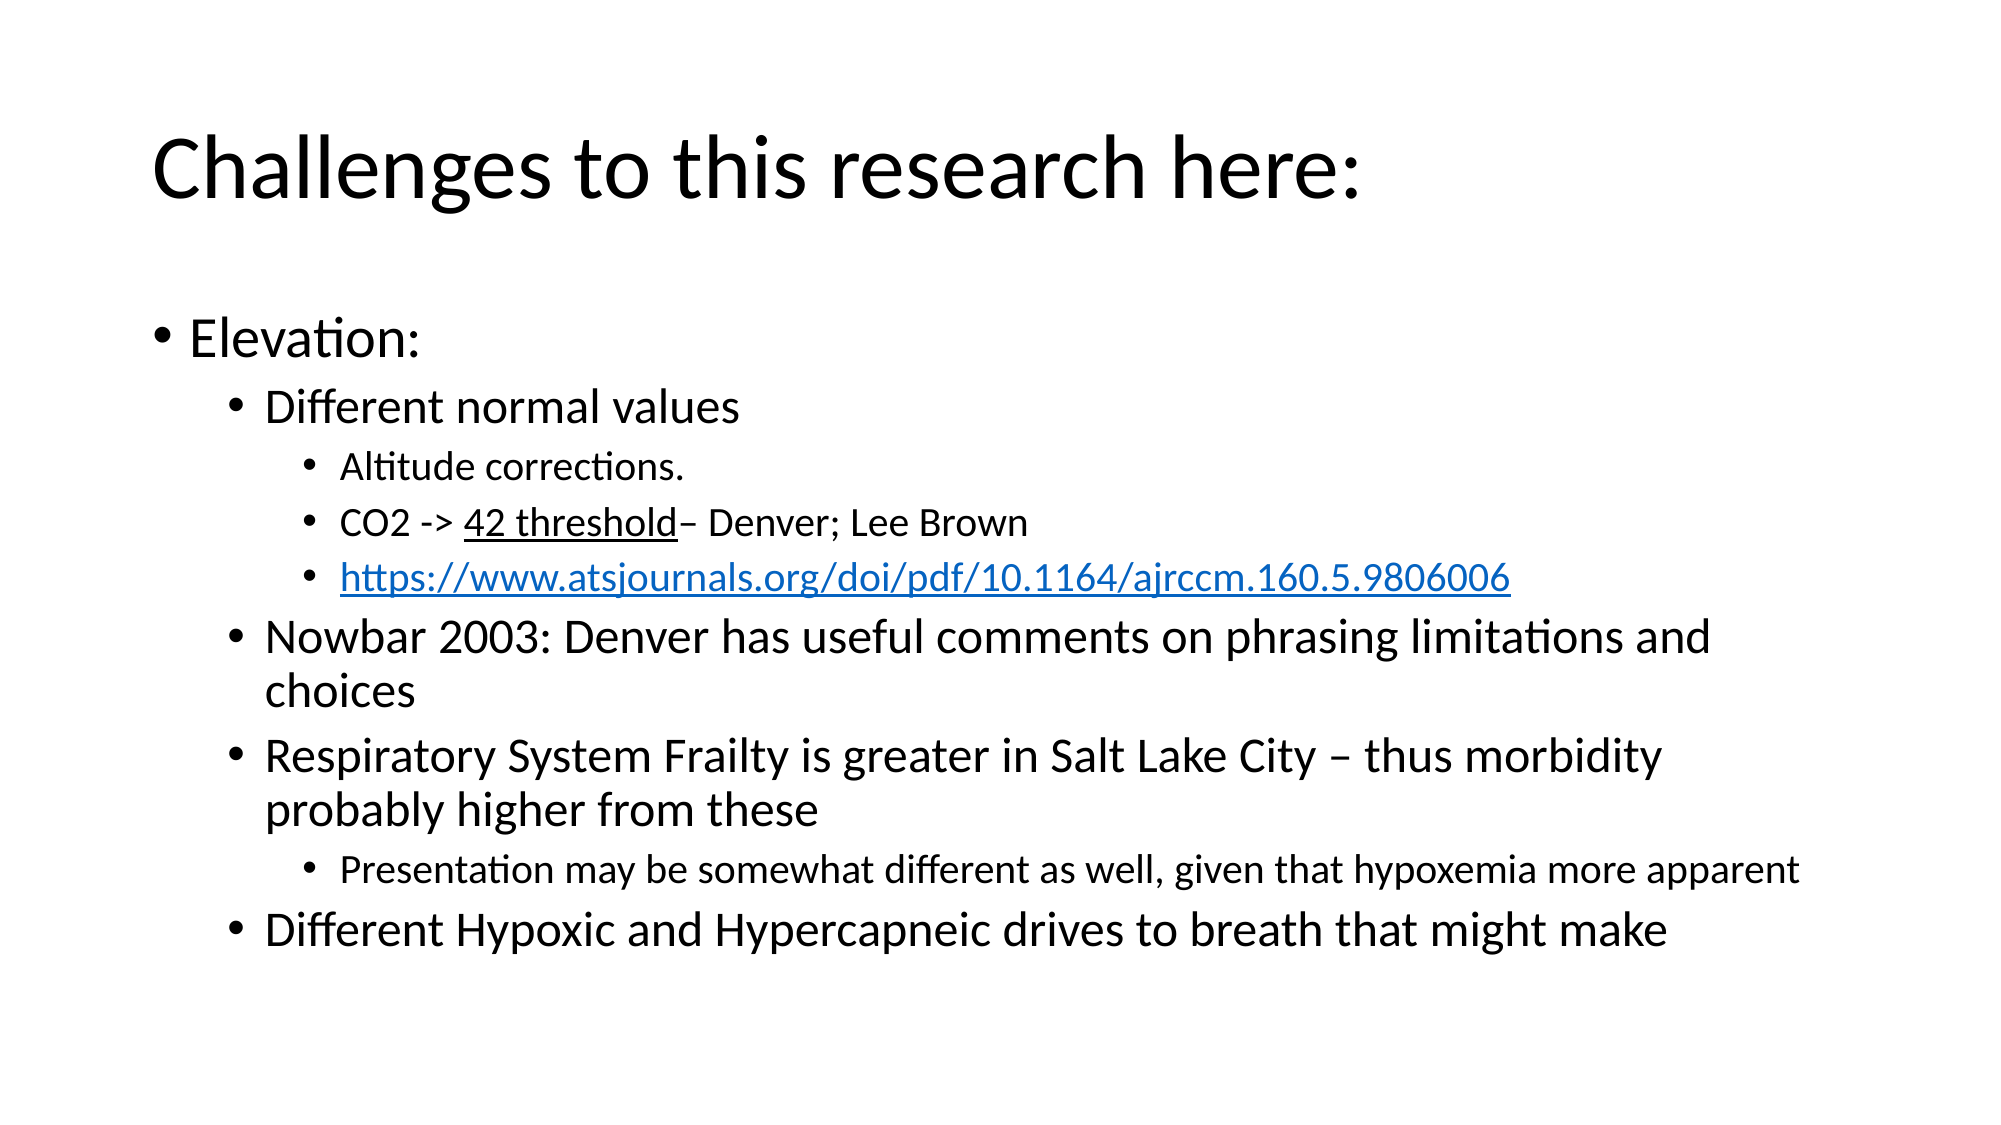

# Challenges to this research here:
Elevation:
Different normal values
Altitude corrections.
CO2 -> 42 threshold– Denver; Lee Brown
https://www.atsjournals.org/doi/pdf/10.1164/ajrccm.160.5.9806006
Nowbar 2003: Denver has useful comments on phrasing limitations and choices
Respiratory System Frailty is greater in Salt Lake City – thus morbidity probably higher from these
Presentation may be somewhat different as well, given that hypoxemia more apparent
Different Hypoxic and Hypercapneic drives to breath that might make